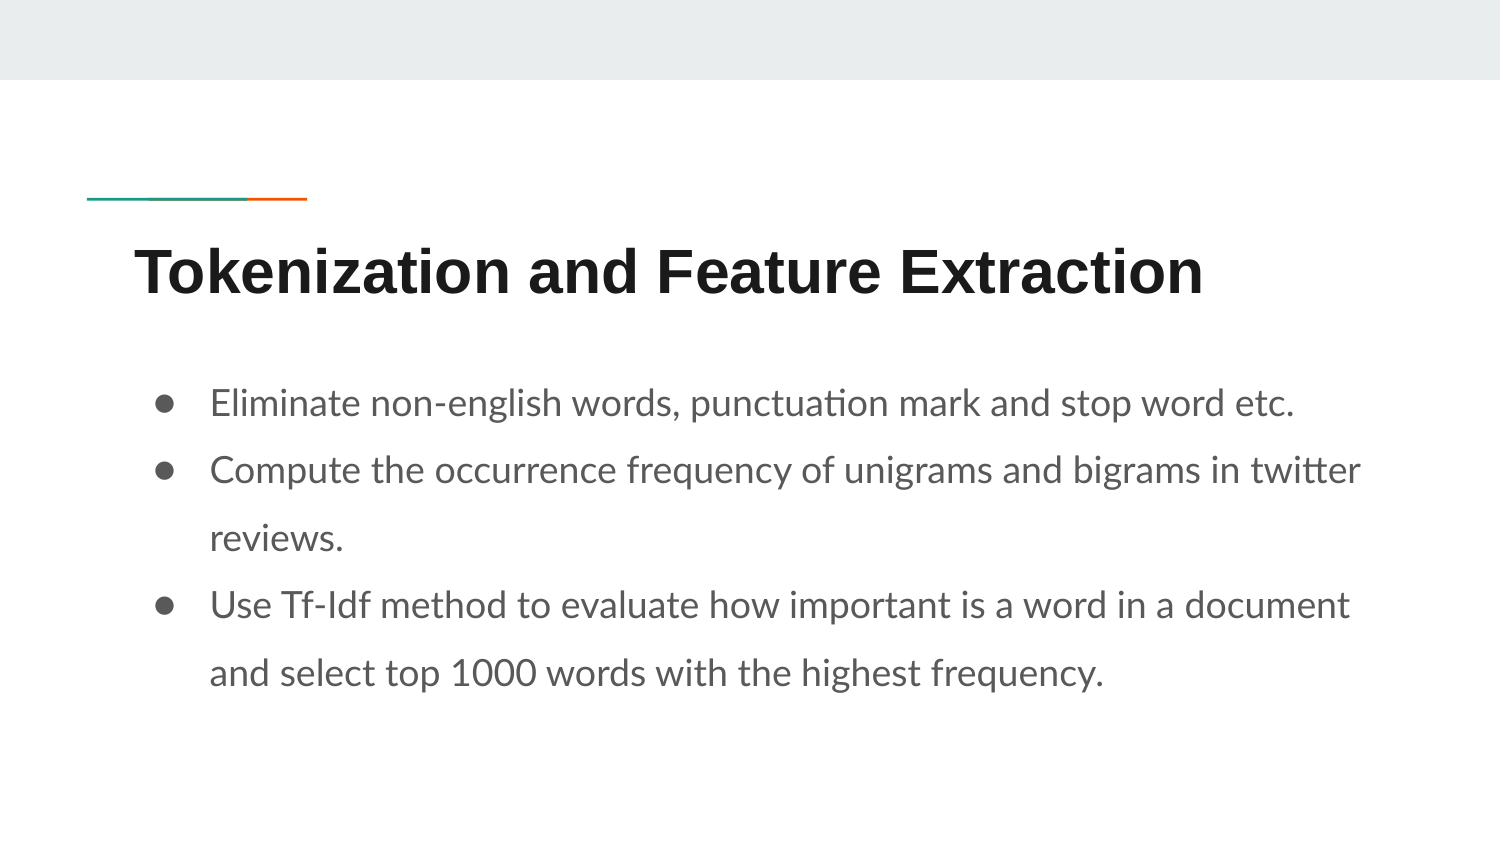

# Tokenization and Feature Extraction
Eliminate non-english words, punctuation mark and stop word etc.
Compute the occurrence frequency of unigrams and bigrams in twitter reviews.
Use Tf-Idf method to evaluate how important is a word in a document and select top 1000 words with the highest frequency.